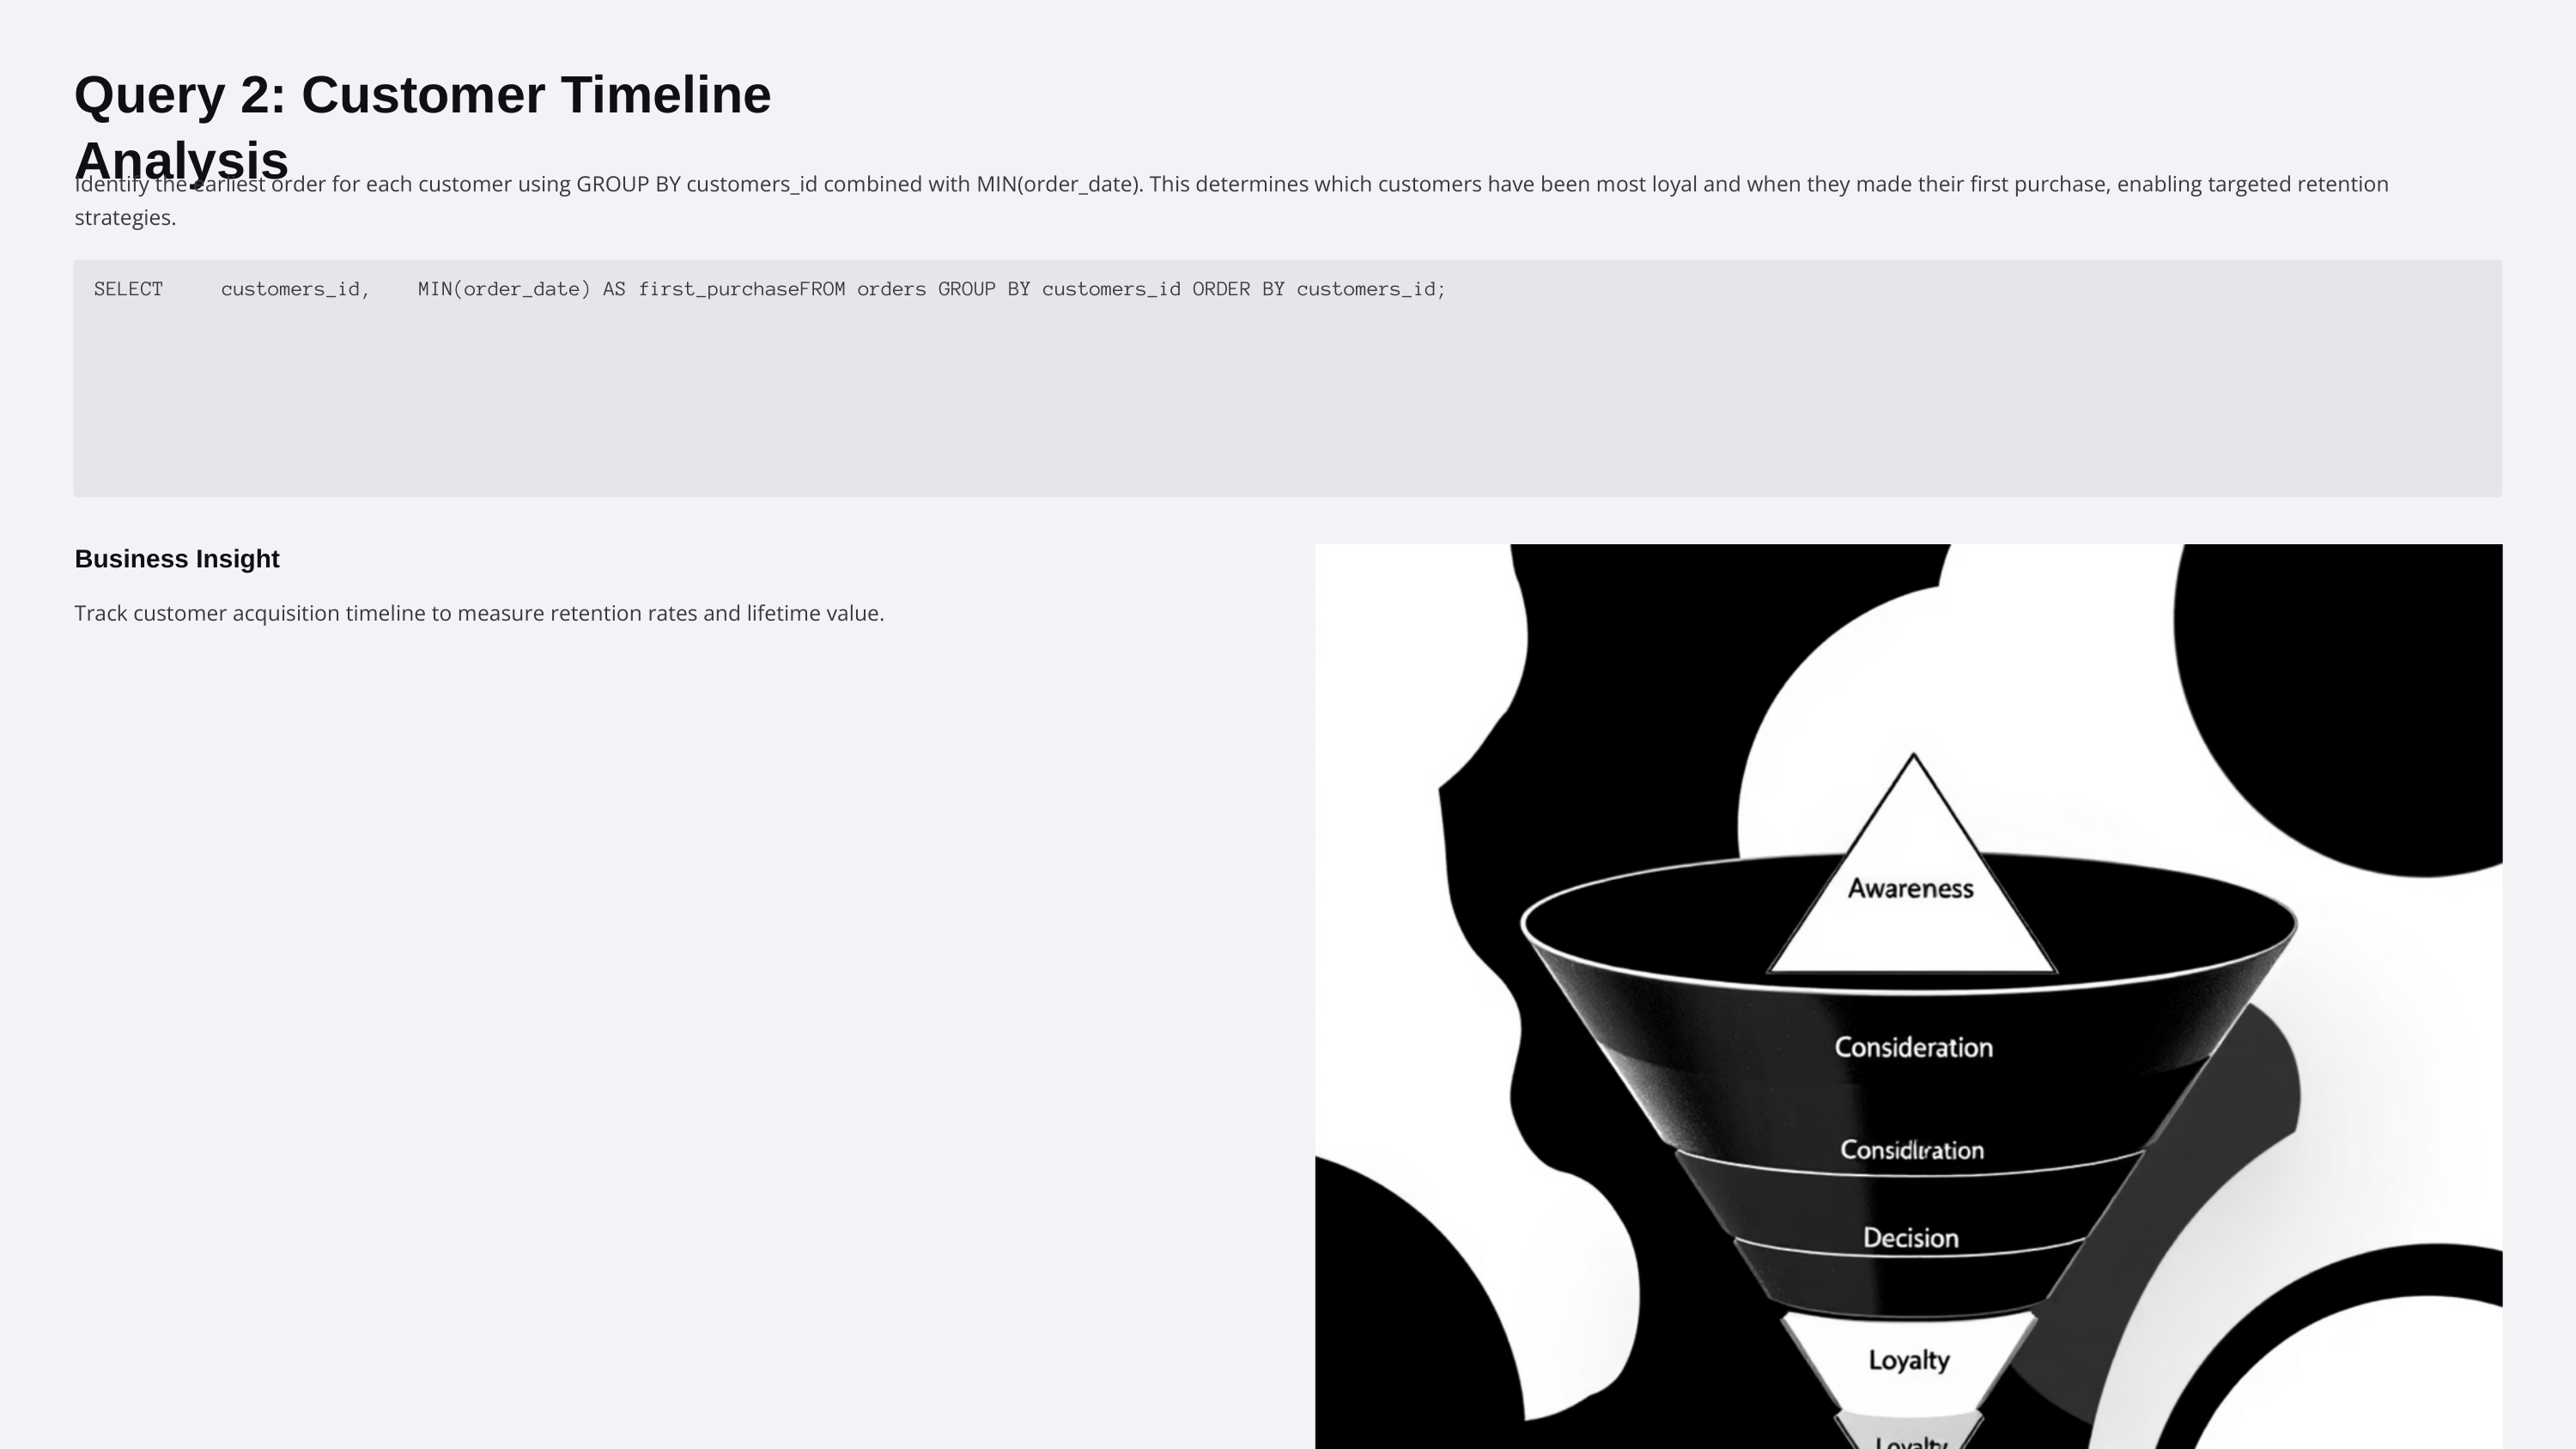

Query 2: Customer Timeline Analysis
Identify the earliest order for each customer using GROUP BY customers_id combined with MIN(order_date). This determines which customers have been most loyal and when they made their first purchase, enabling targeted retention strategies.

SELECT     customers_id,    MIN(order_date) AS first_purchaseFROM orders GROUP BY customers_id ORDER BY customers_id;
Business Insight

Track customer acquisition timeline to measure retention rates and lifetime value.